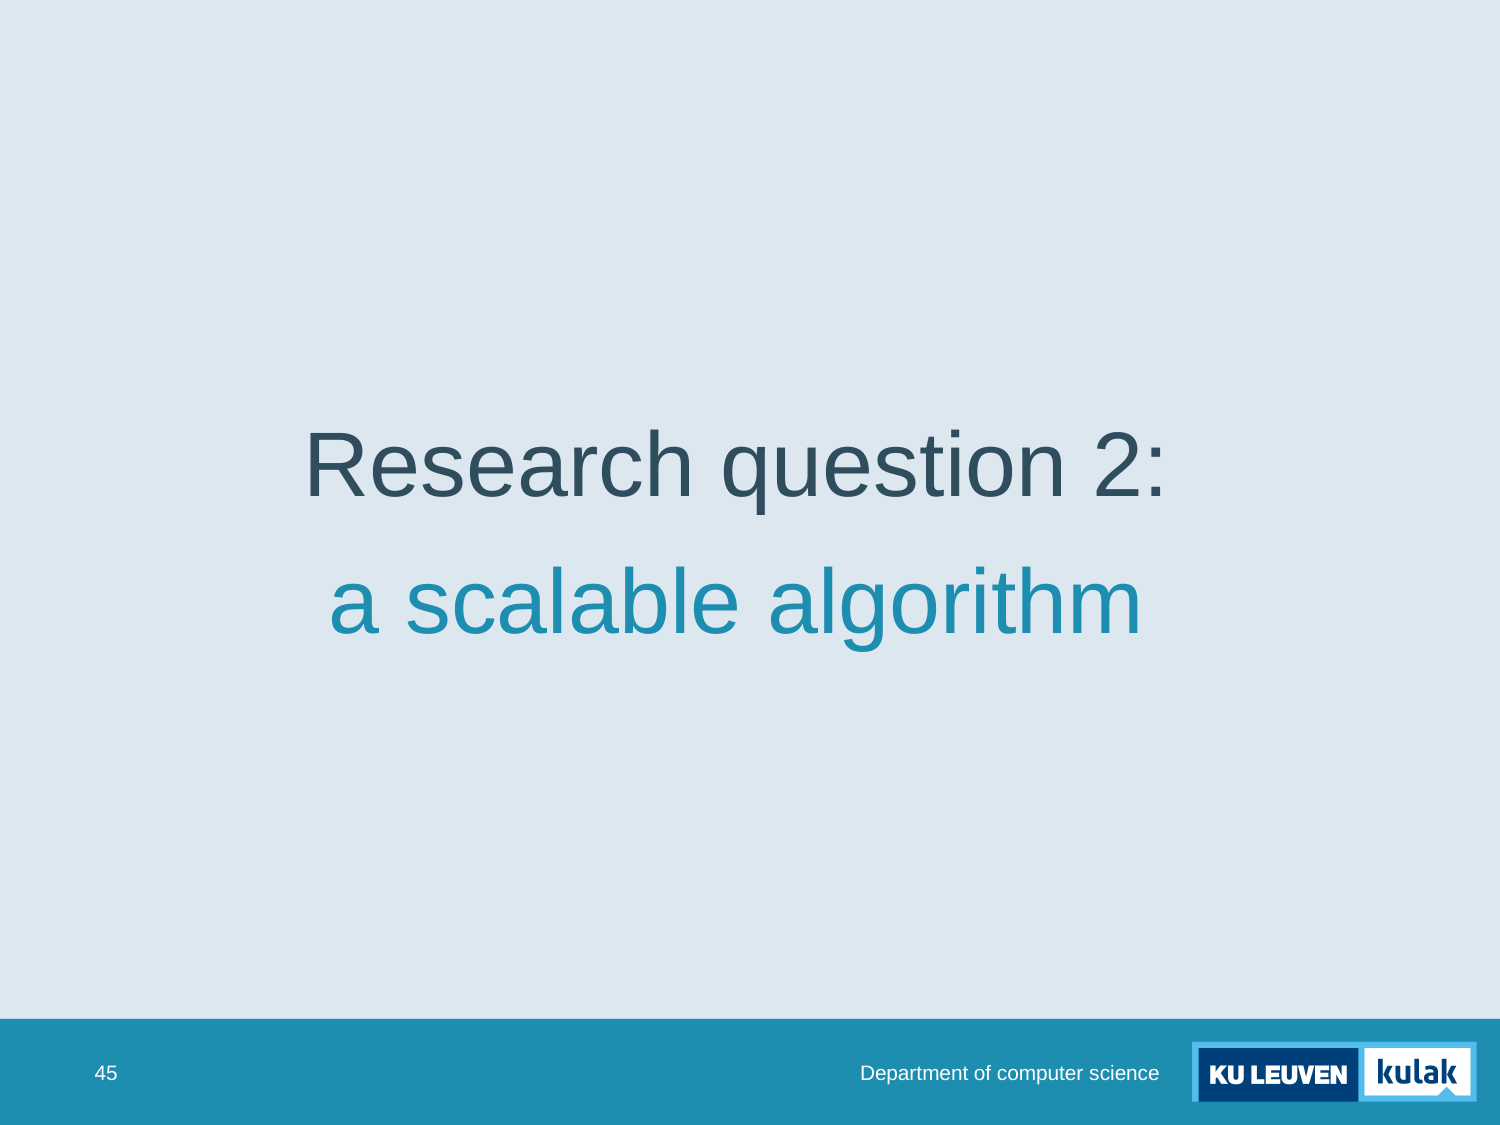

# Research question 2: a scalable algorithm
Department of computer science
45